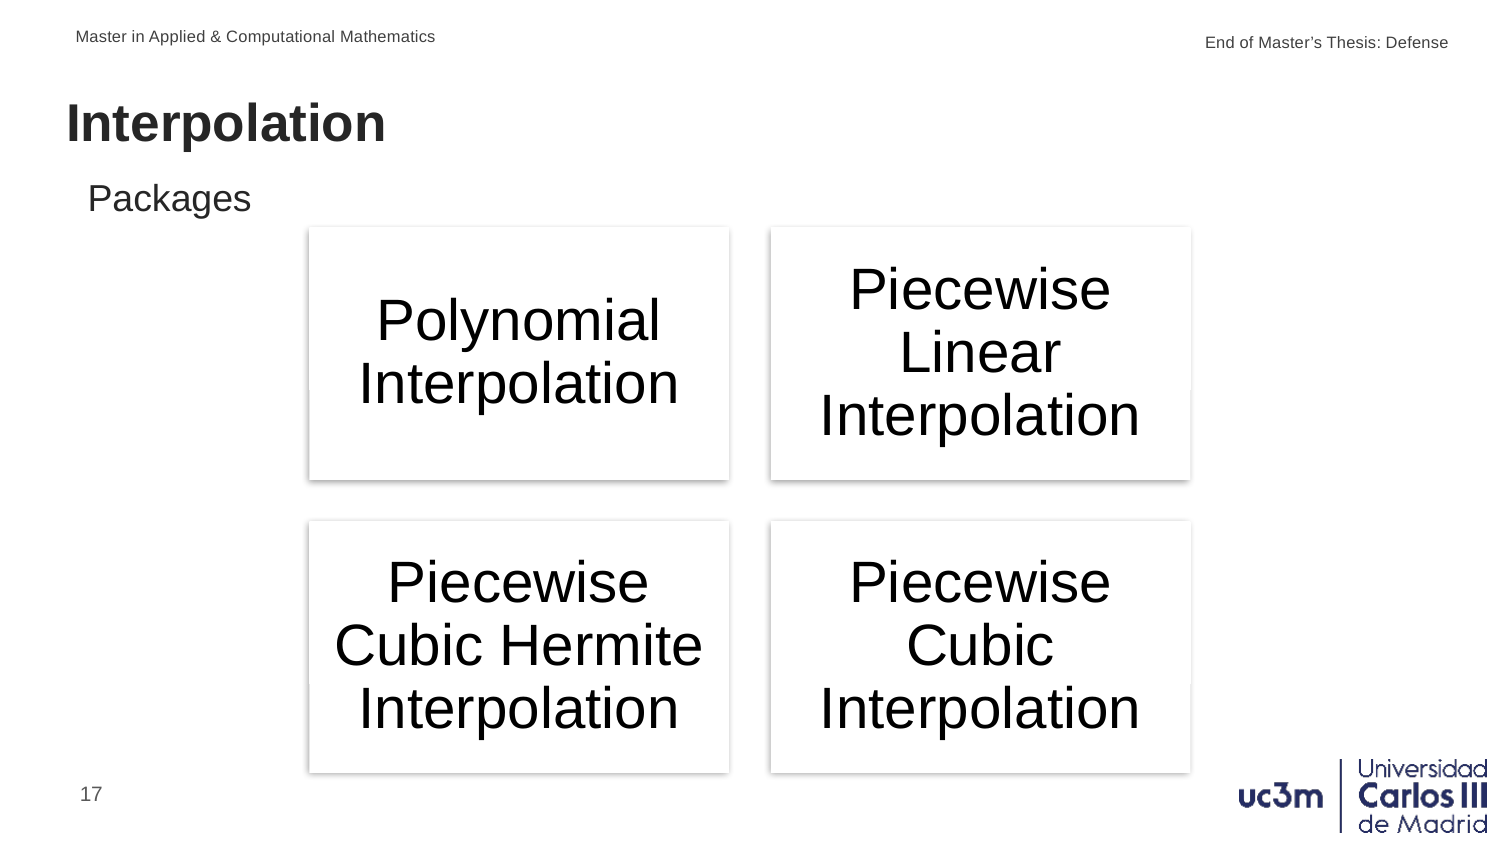

# Interpolation
Packages
Polynomial Interpolation
Piecewise Linear Interpolation
Piecewise Cubic Hermite Interpolation
Piecewise Cubic Interpolation
17